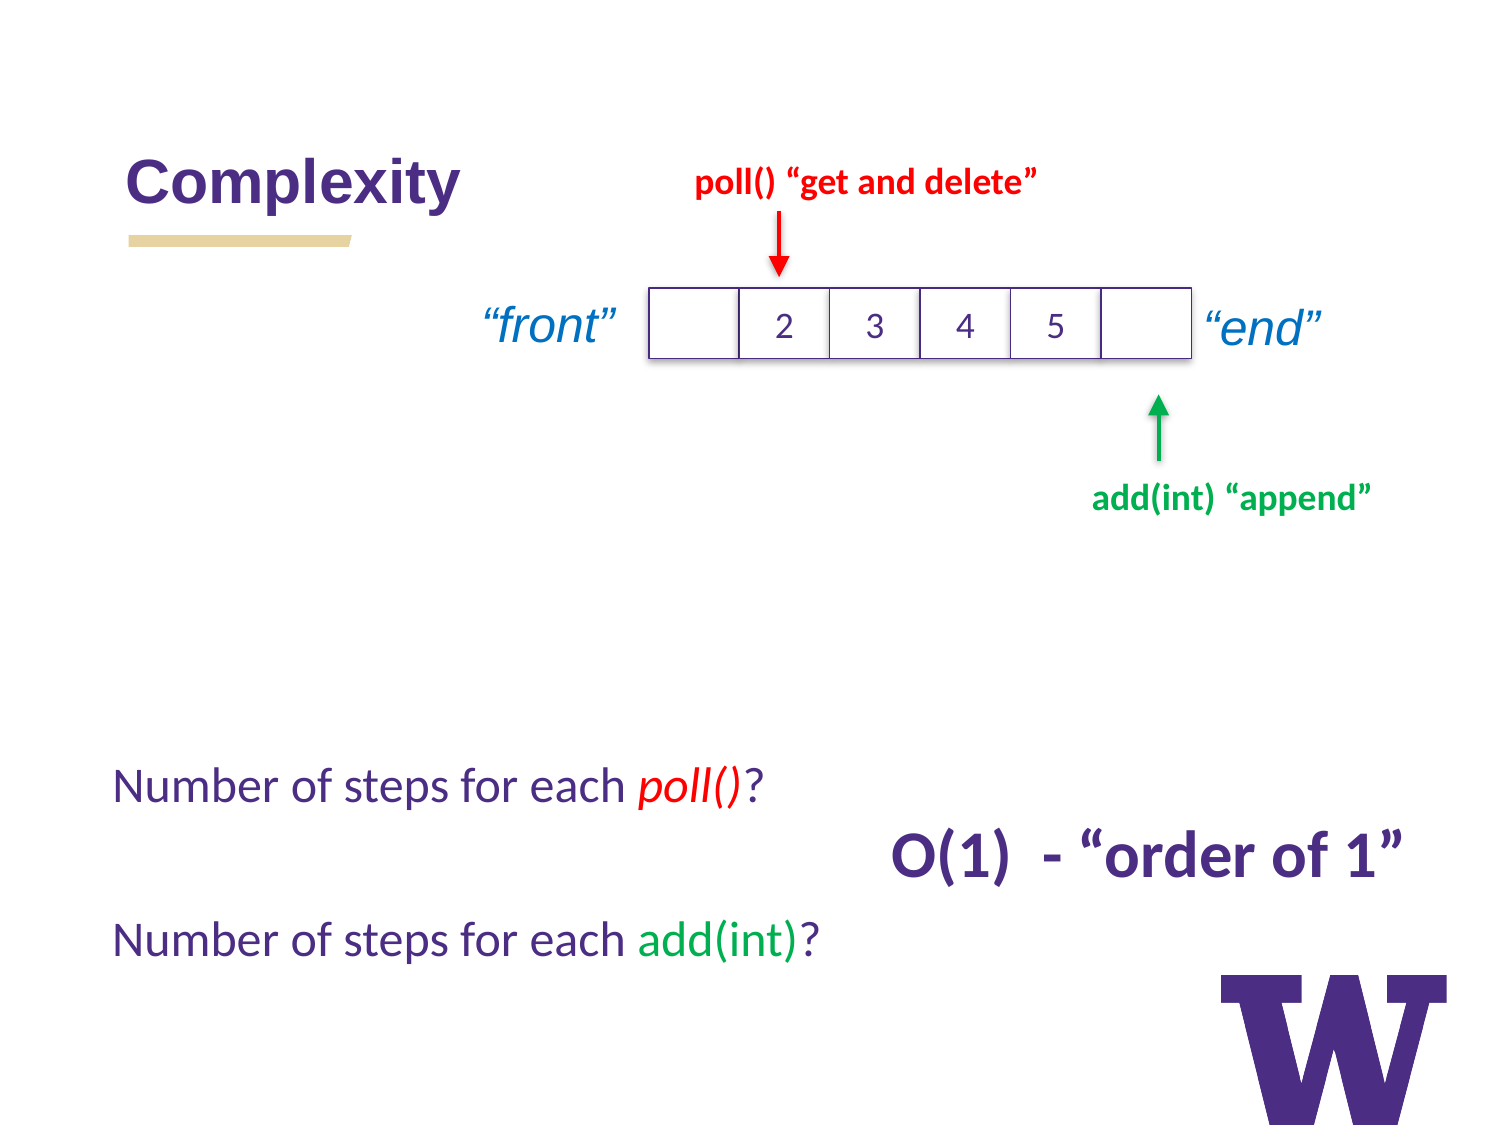

# Complexity
poll() “get and delete”
“front”
2
4

“end”

3
5
add(int) “append”
Number of steps for each poll()?
O(1)  - “order of 1”
Number of steps for each add(int)?